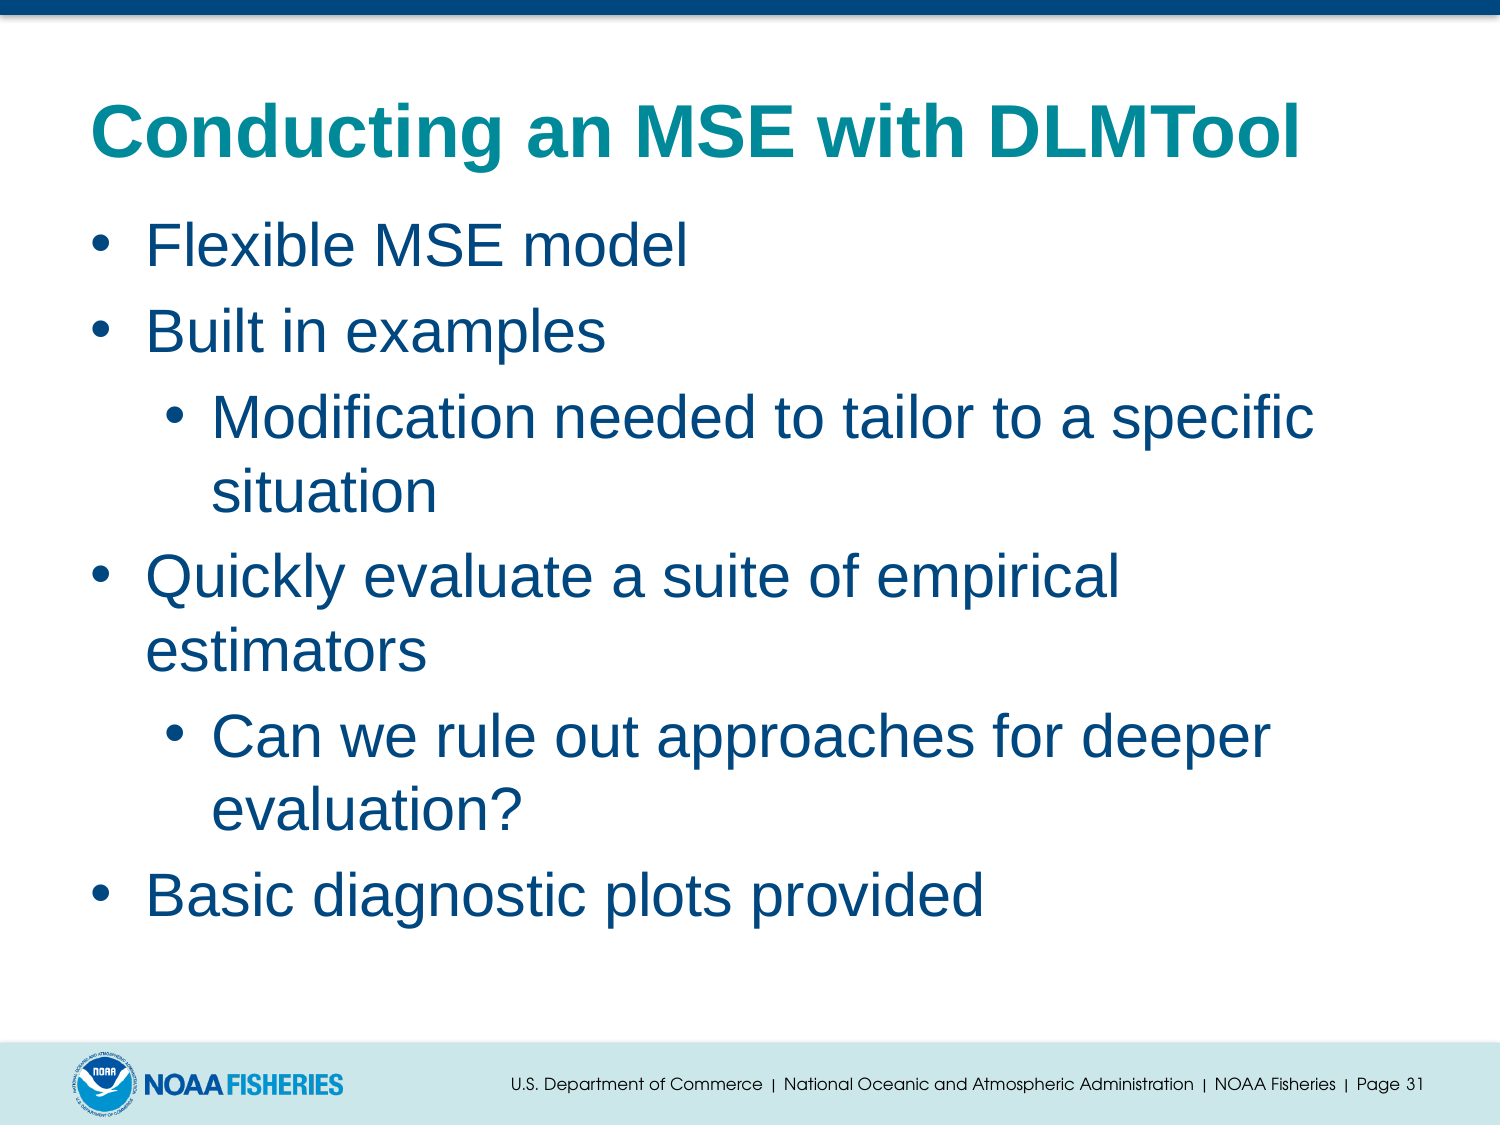

# Conducting an MSE with DLMTool
Flexible MSE model
Built in examples
Modification needed to tailor to a specific situation
Quickly evaluate a suite of empirical estimators
Can we rule out approaches for deeper evaluation?
Basic diagnostic plots provided
U.S. Department of Commerce | National Oceanic and Atmospheric Administration | NOAA Fisheries | Page 31